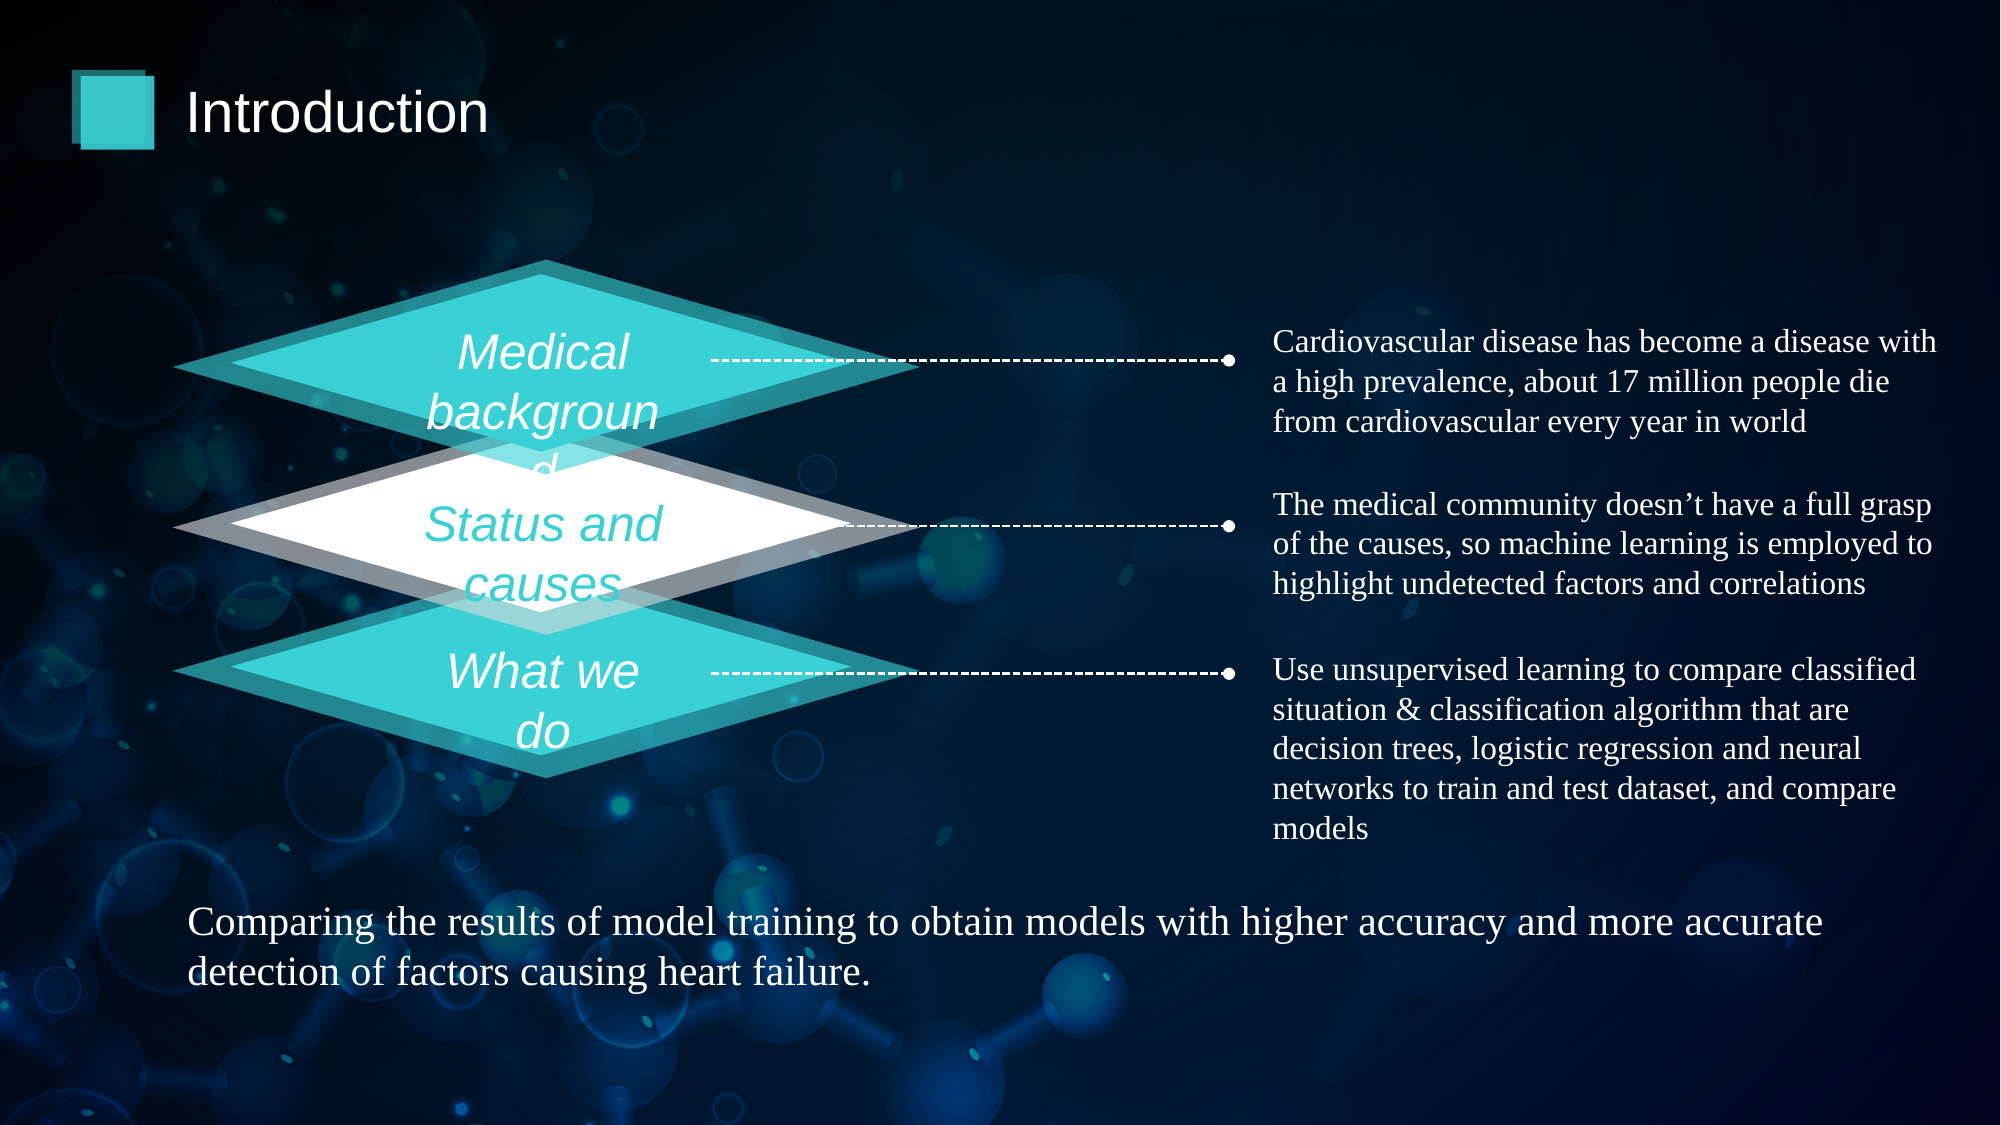

Introduction

Cardiovascular disease has become a disease with a high prevalence, about 17 million people die from cardiovascular every year in world

Medical background

The medical community doesn’t have a full grasp of the causes, so machine learning is employed to highlight undetected factors and correlations
Status and causes

What we do
Use unsupervised learning to compare classified situation & classification algorithm that are decision trees, logistic regression and neural networks to train and test dataset, and compare models
Comparing the results of model training to obtain models with higher accuracy and more accurate detection of factors causing heart failure.